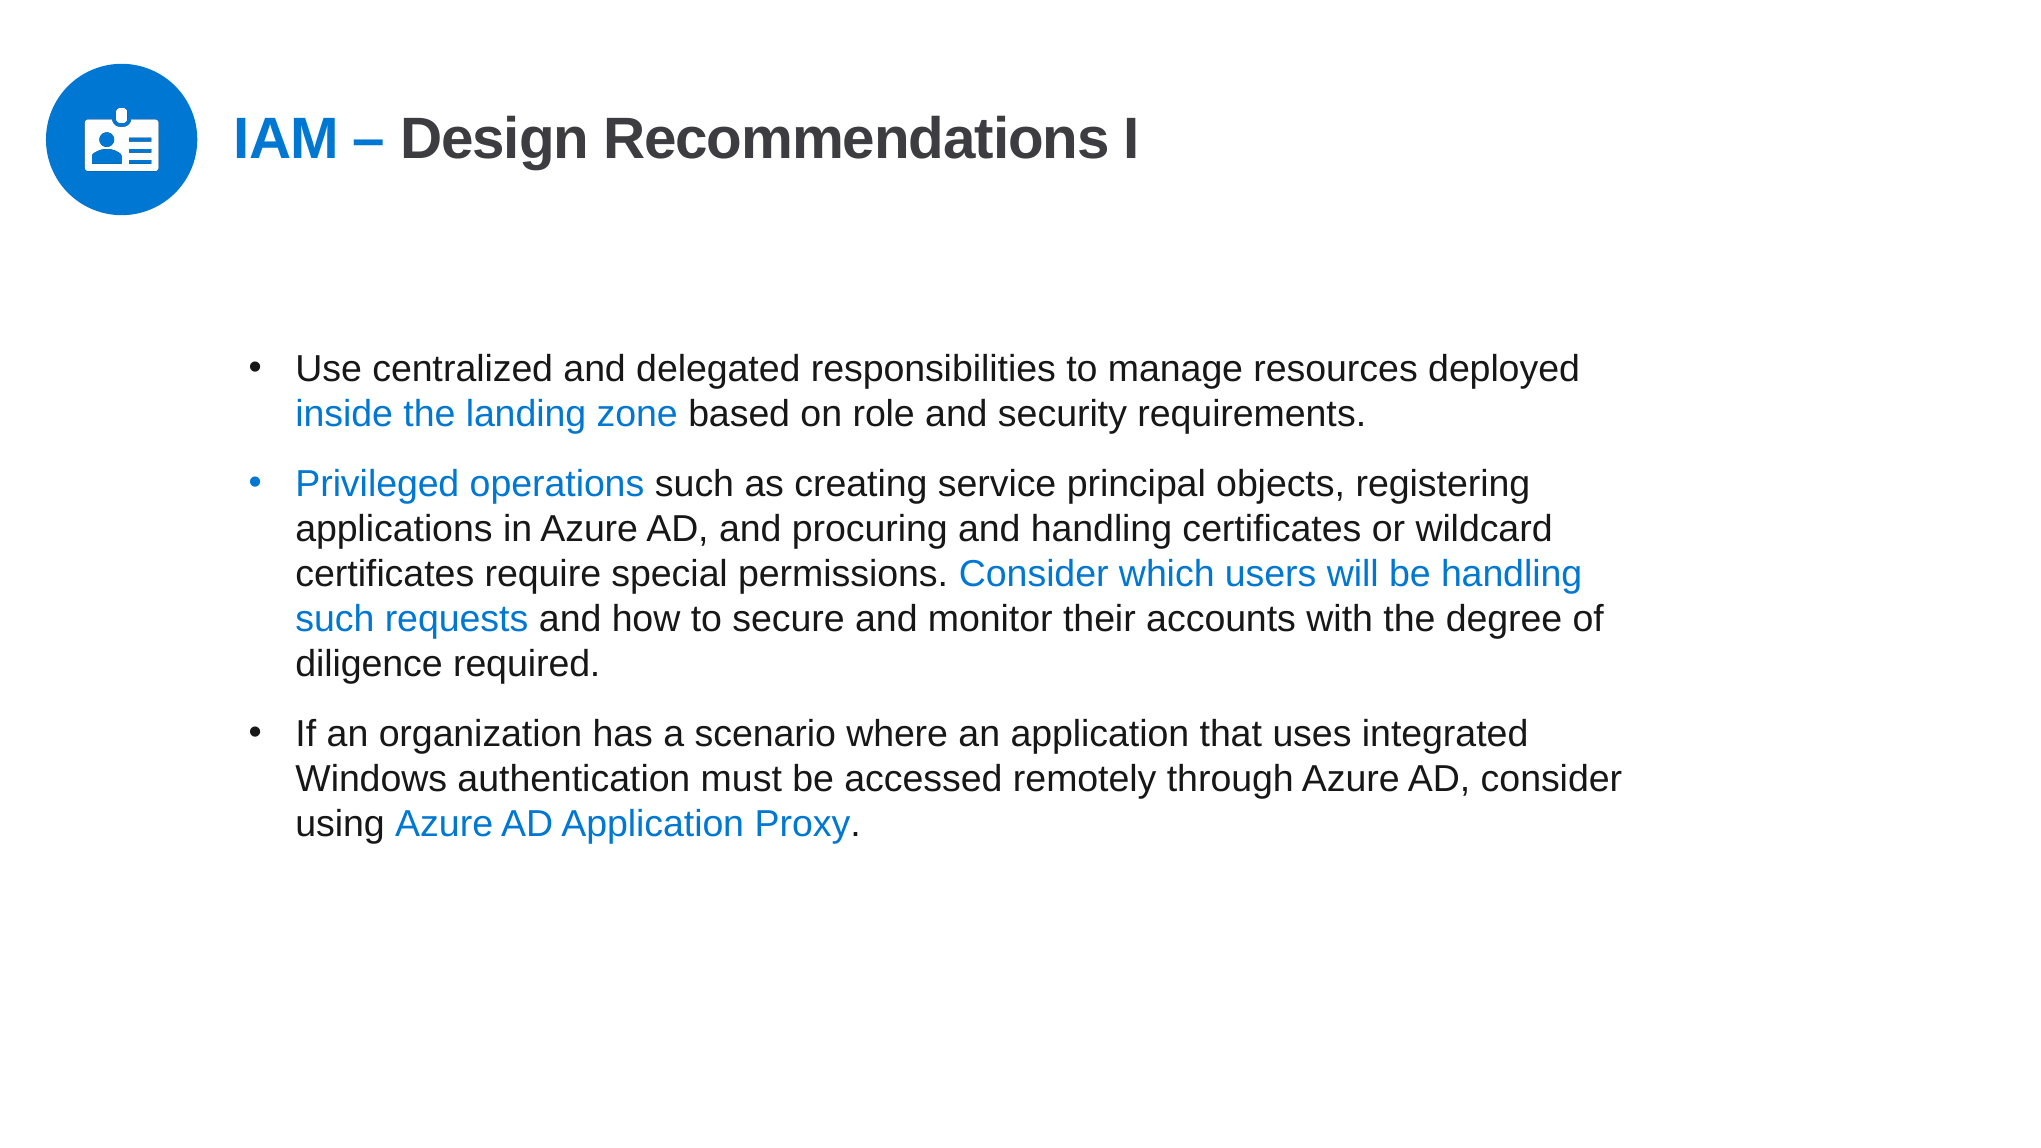

IAM – Design Recommendations I

Use centralized and delegated responsibilities to manage resources deployed inside the landing zone based on role and security requirements.
Privileged operations such as creating service principal objects, registering applications in Azure AD, and procuring and handling certificates or wildcard certificates require special permissions. Consider which users will be handling such requests and how to secure and monitor their accounts with the degree of diligence required.
If an organization has a scenario where an application that uses integrated Windows authentication must be accessed remotely through Azure AD, consider using Azure AD Application Proxy.